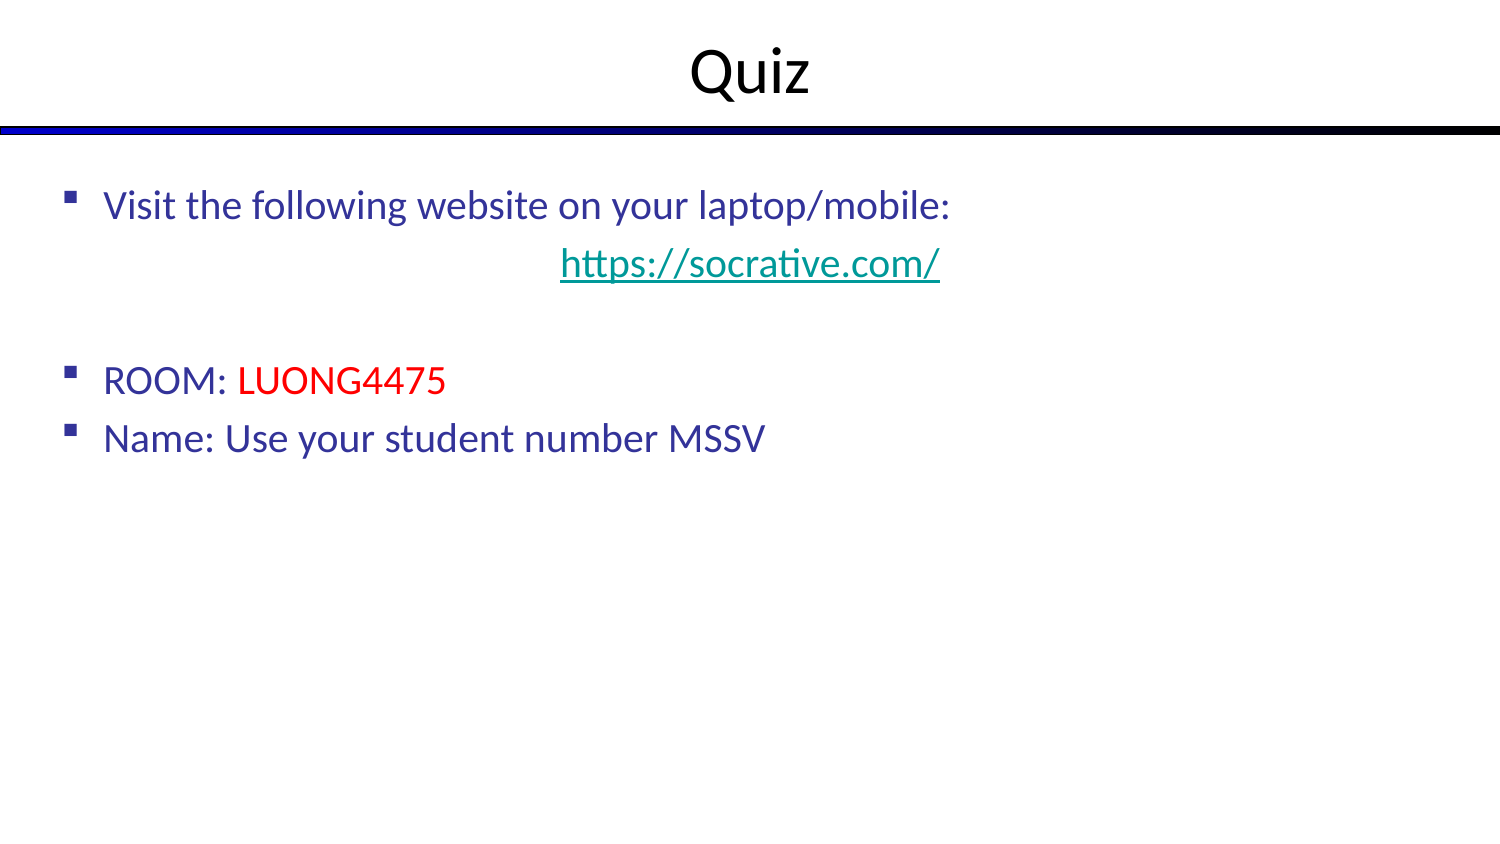

# Quiz
Visit the following website on your laptop/mobile:
https://socrative.com/

ROOM: LUONG4475
Name: Use your student number MSSV